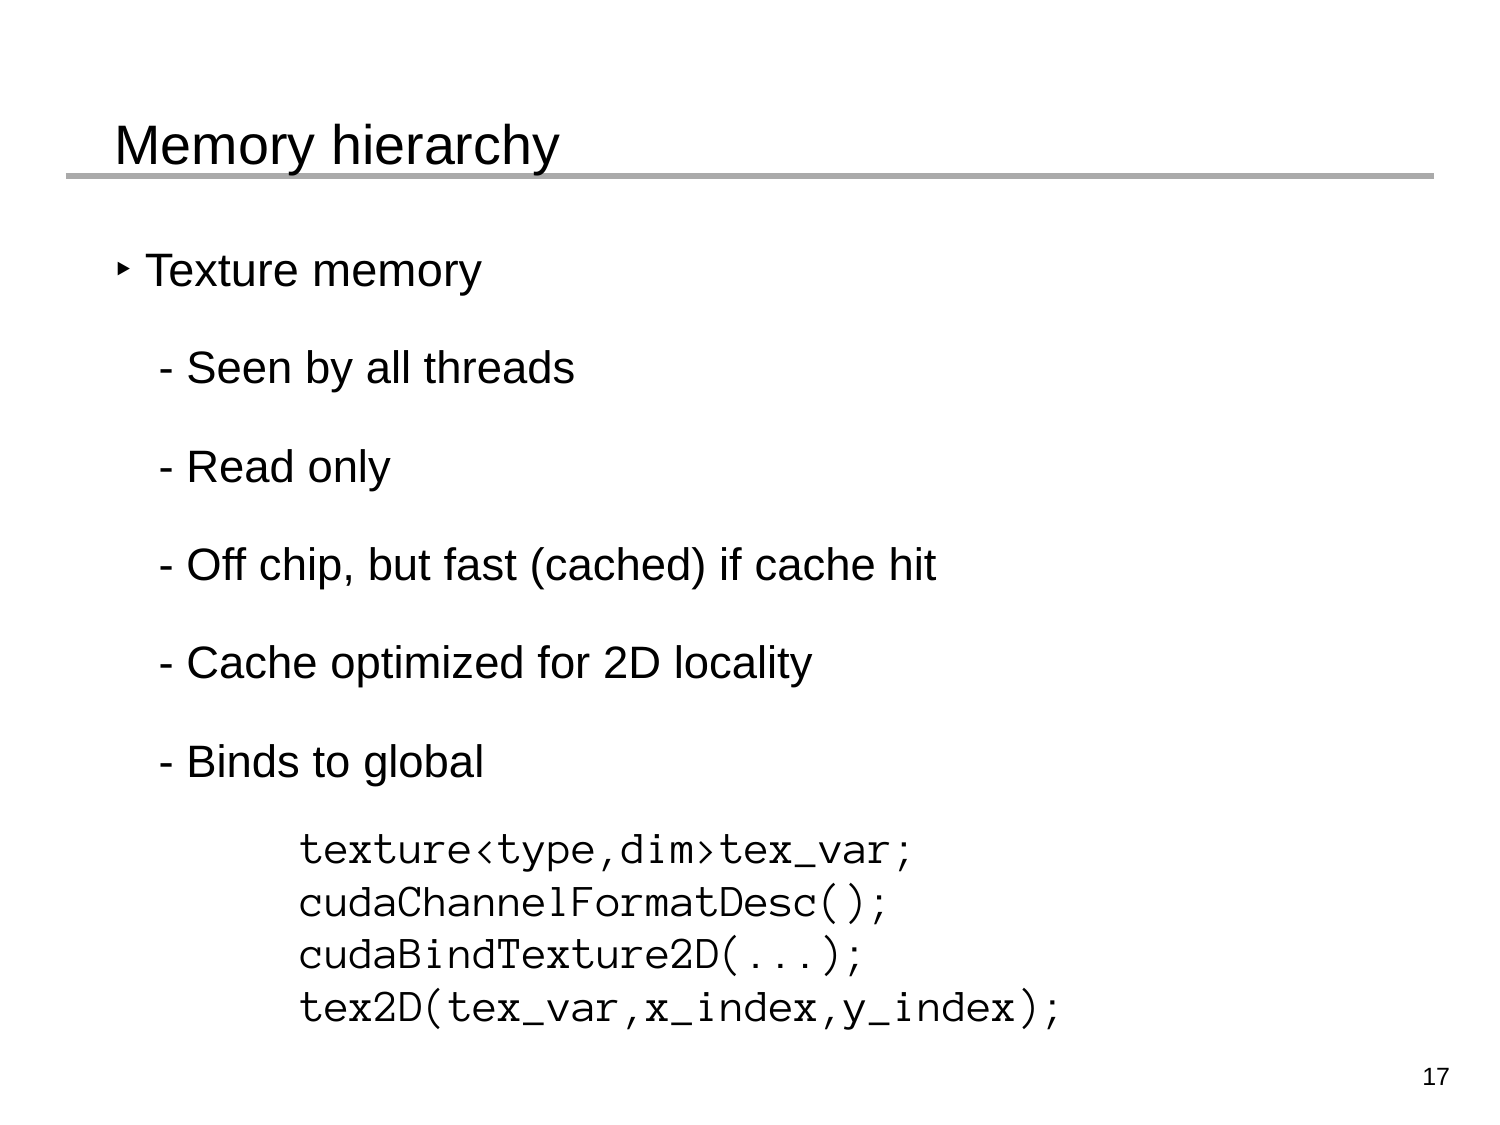

Memory hierarchy

‣ Texture memory

	- Seen by all threads

	- Read only

	- Off chip, but fast (cached) if cache hit

	- Cache optimized for 2D locality

	- Binds to global

		texture<type, dim> tex_var;
		cudaChannelFormatDesc();
		cudaBindTexture2D(...);
		tex2D(tex_var, x_index, y_index);

17